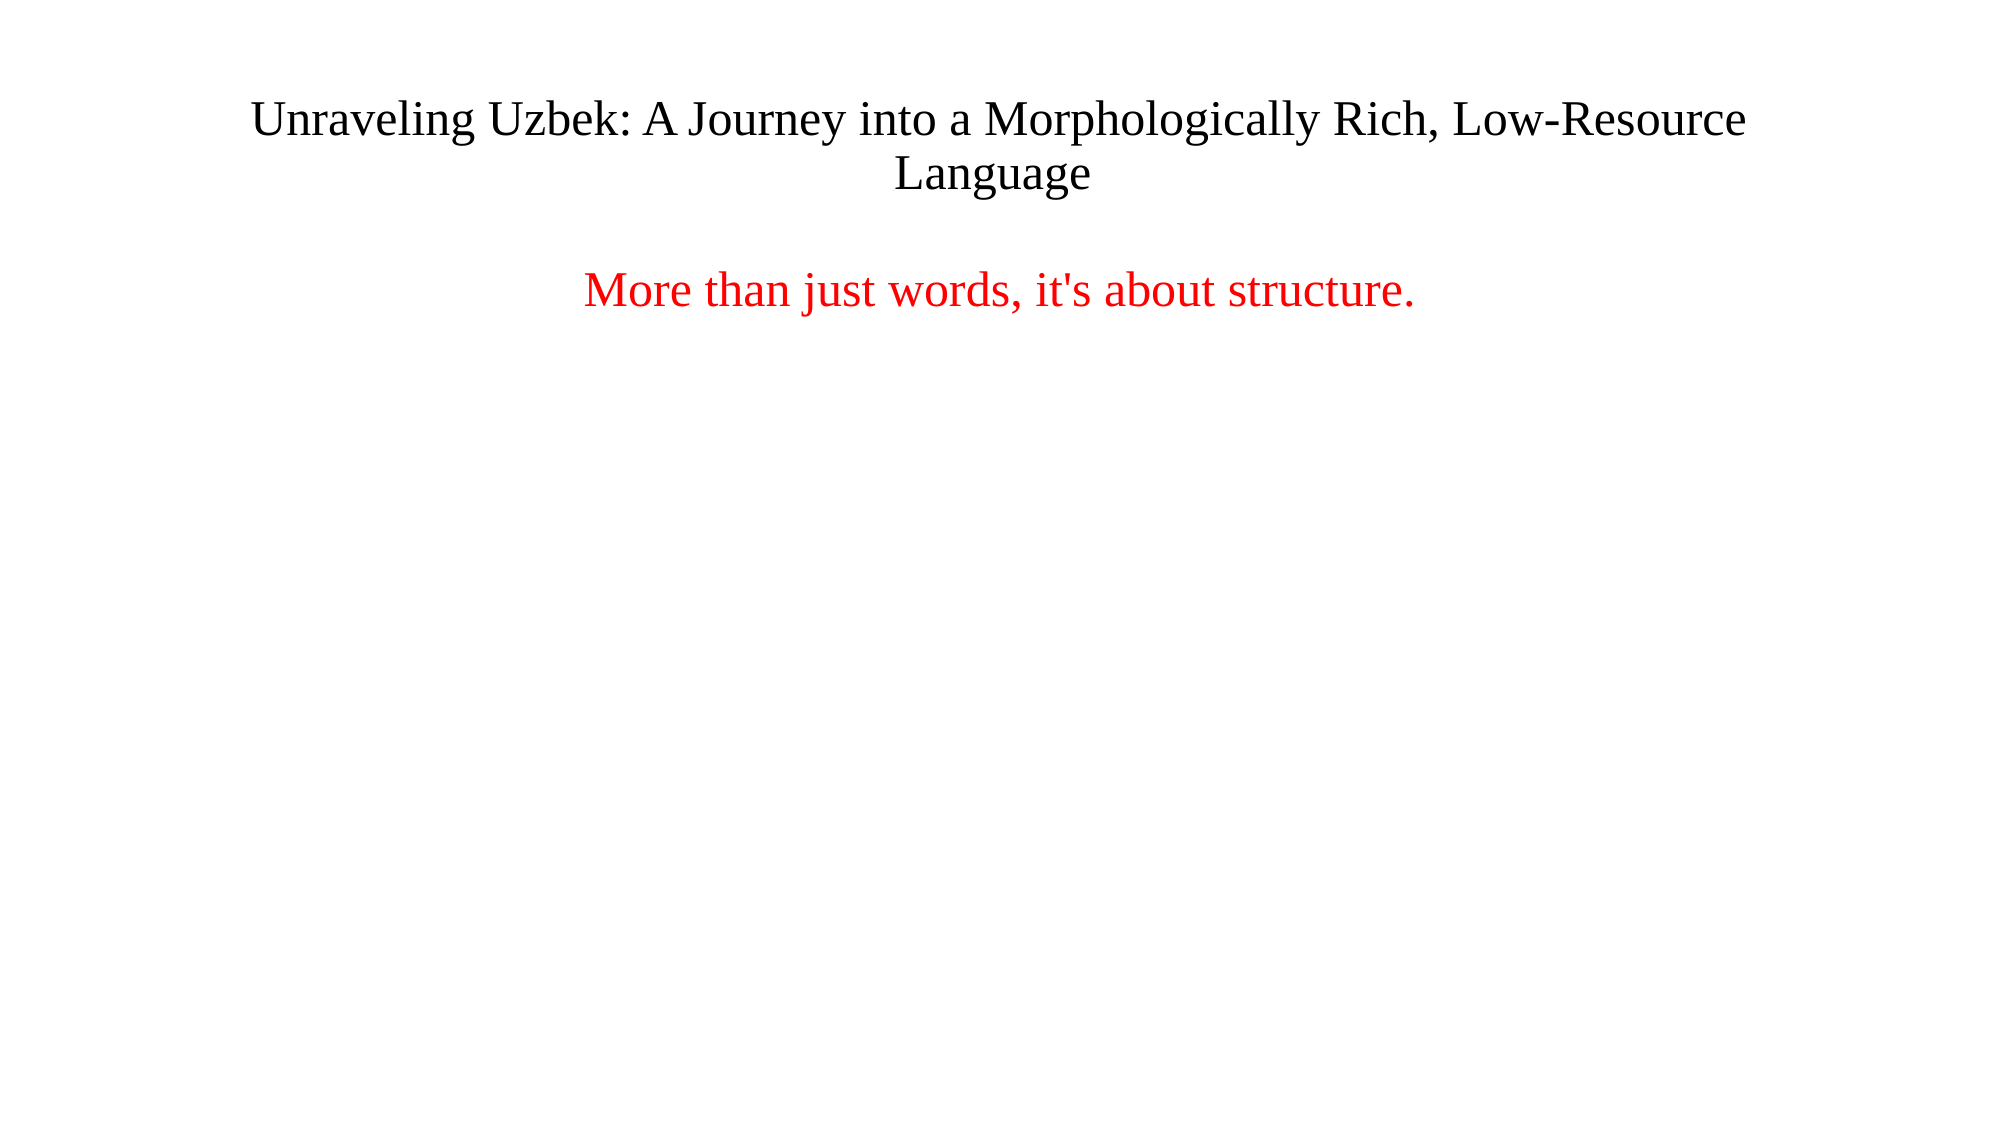

# Unraveling Uzbek: A Journey into a Morphologically Rich, Low-Resource Language
More than just words, it's about structure.